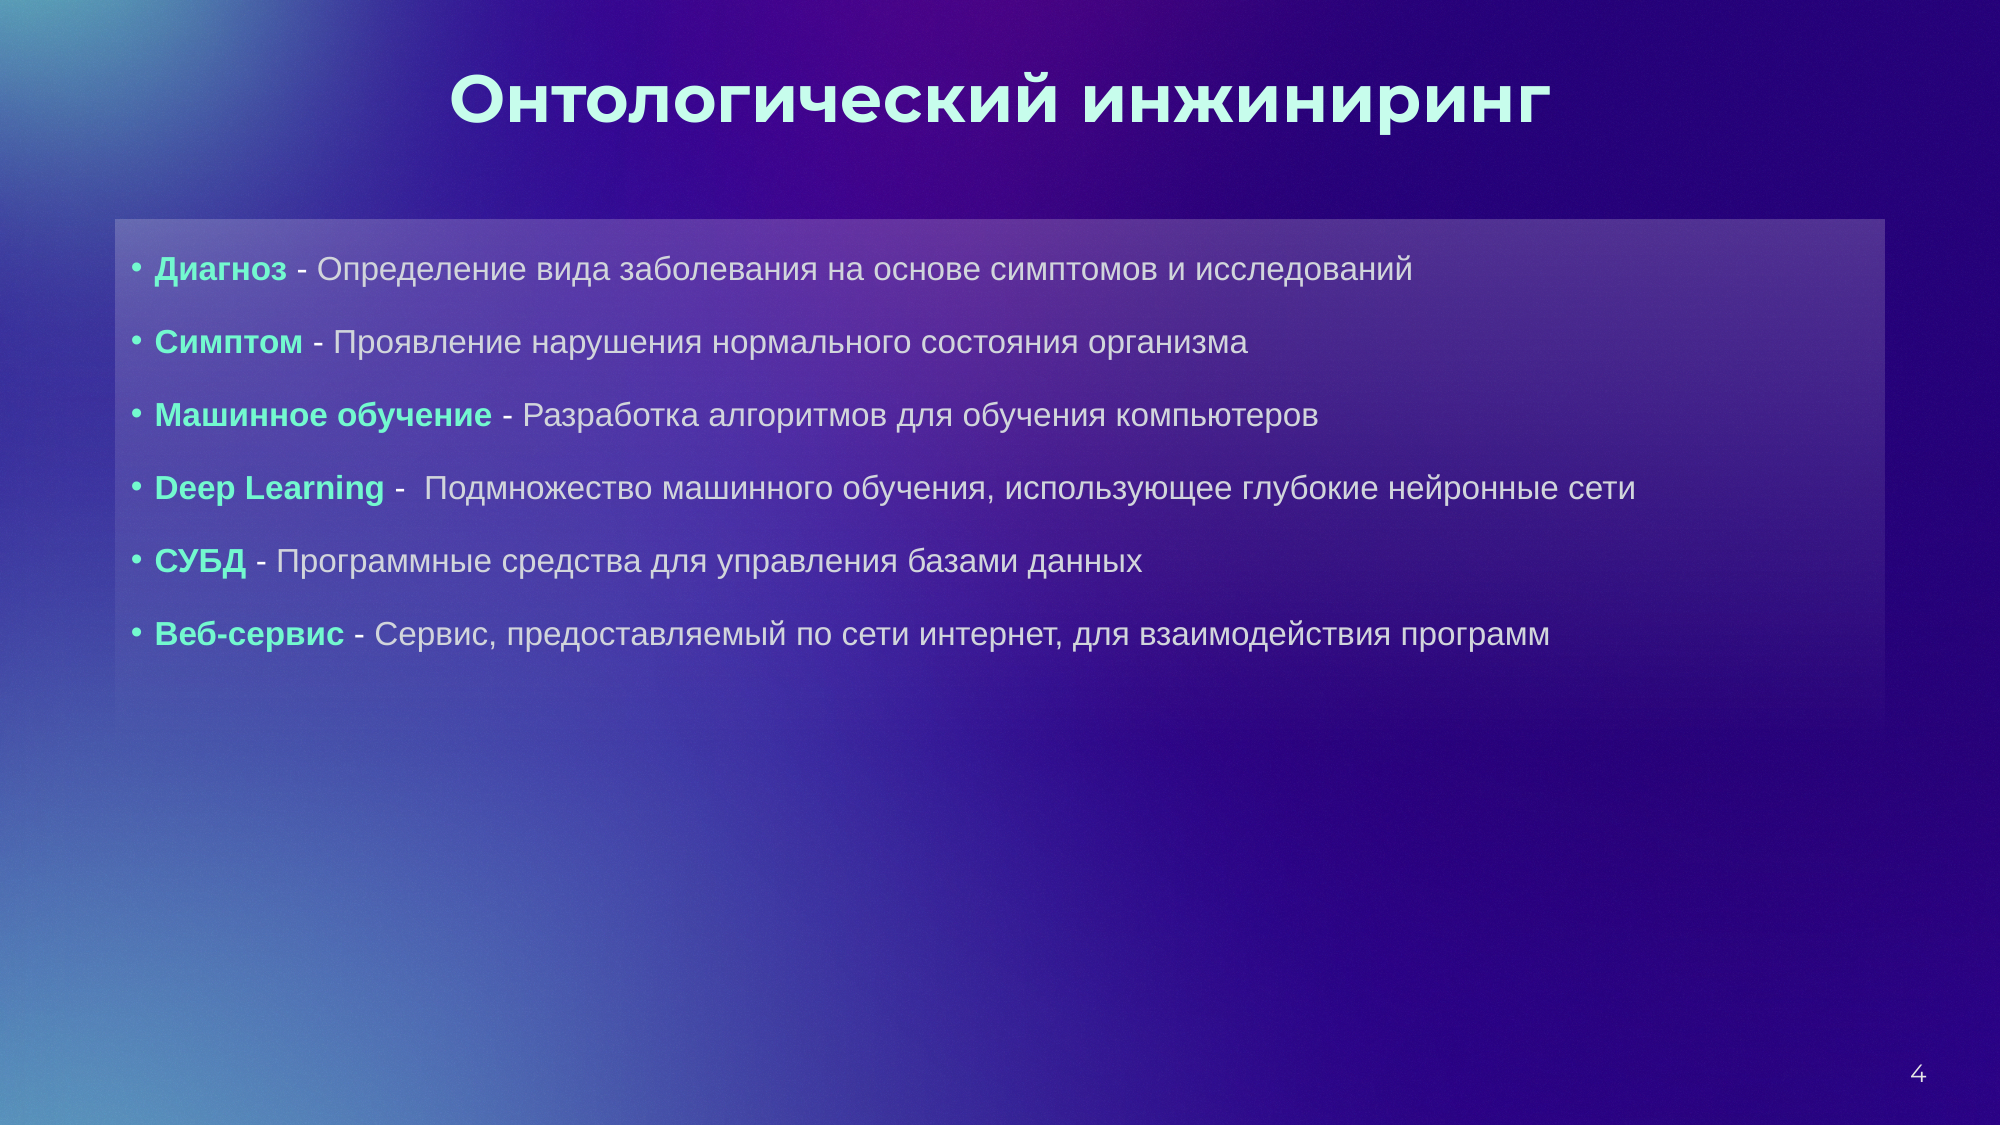

Онтологический инжиниринг
Диагноз - Определение вида заболевания на основе симптомов и исследований
Симптом - Проявление нарушения нормального состояния организма
Машинное обучение - Разработка алгоритмов для обучения компьютеров
Deep Learning -  Подмножество машинного обучения, использующее глубокие нейронные сети
СУБД - Программные средства для управления базами данных
Веб-сервис - Сервис, предоставляемый по сети интернет, для взаимодействия программ

4